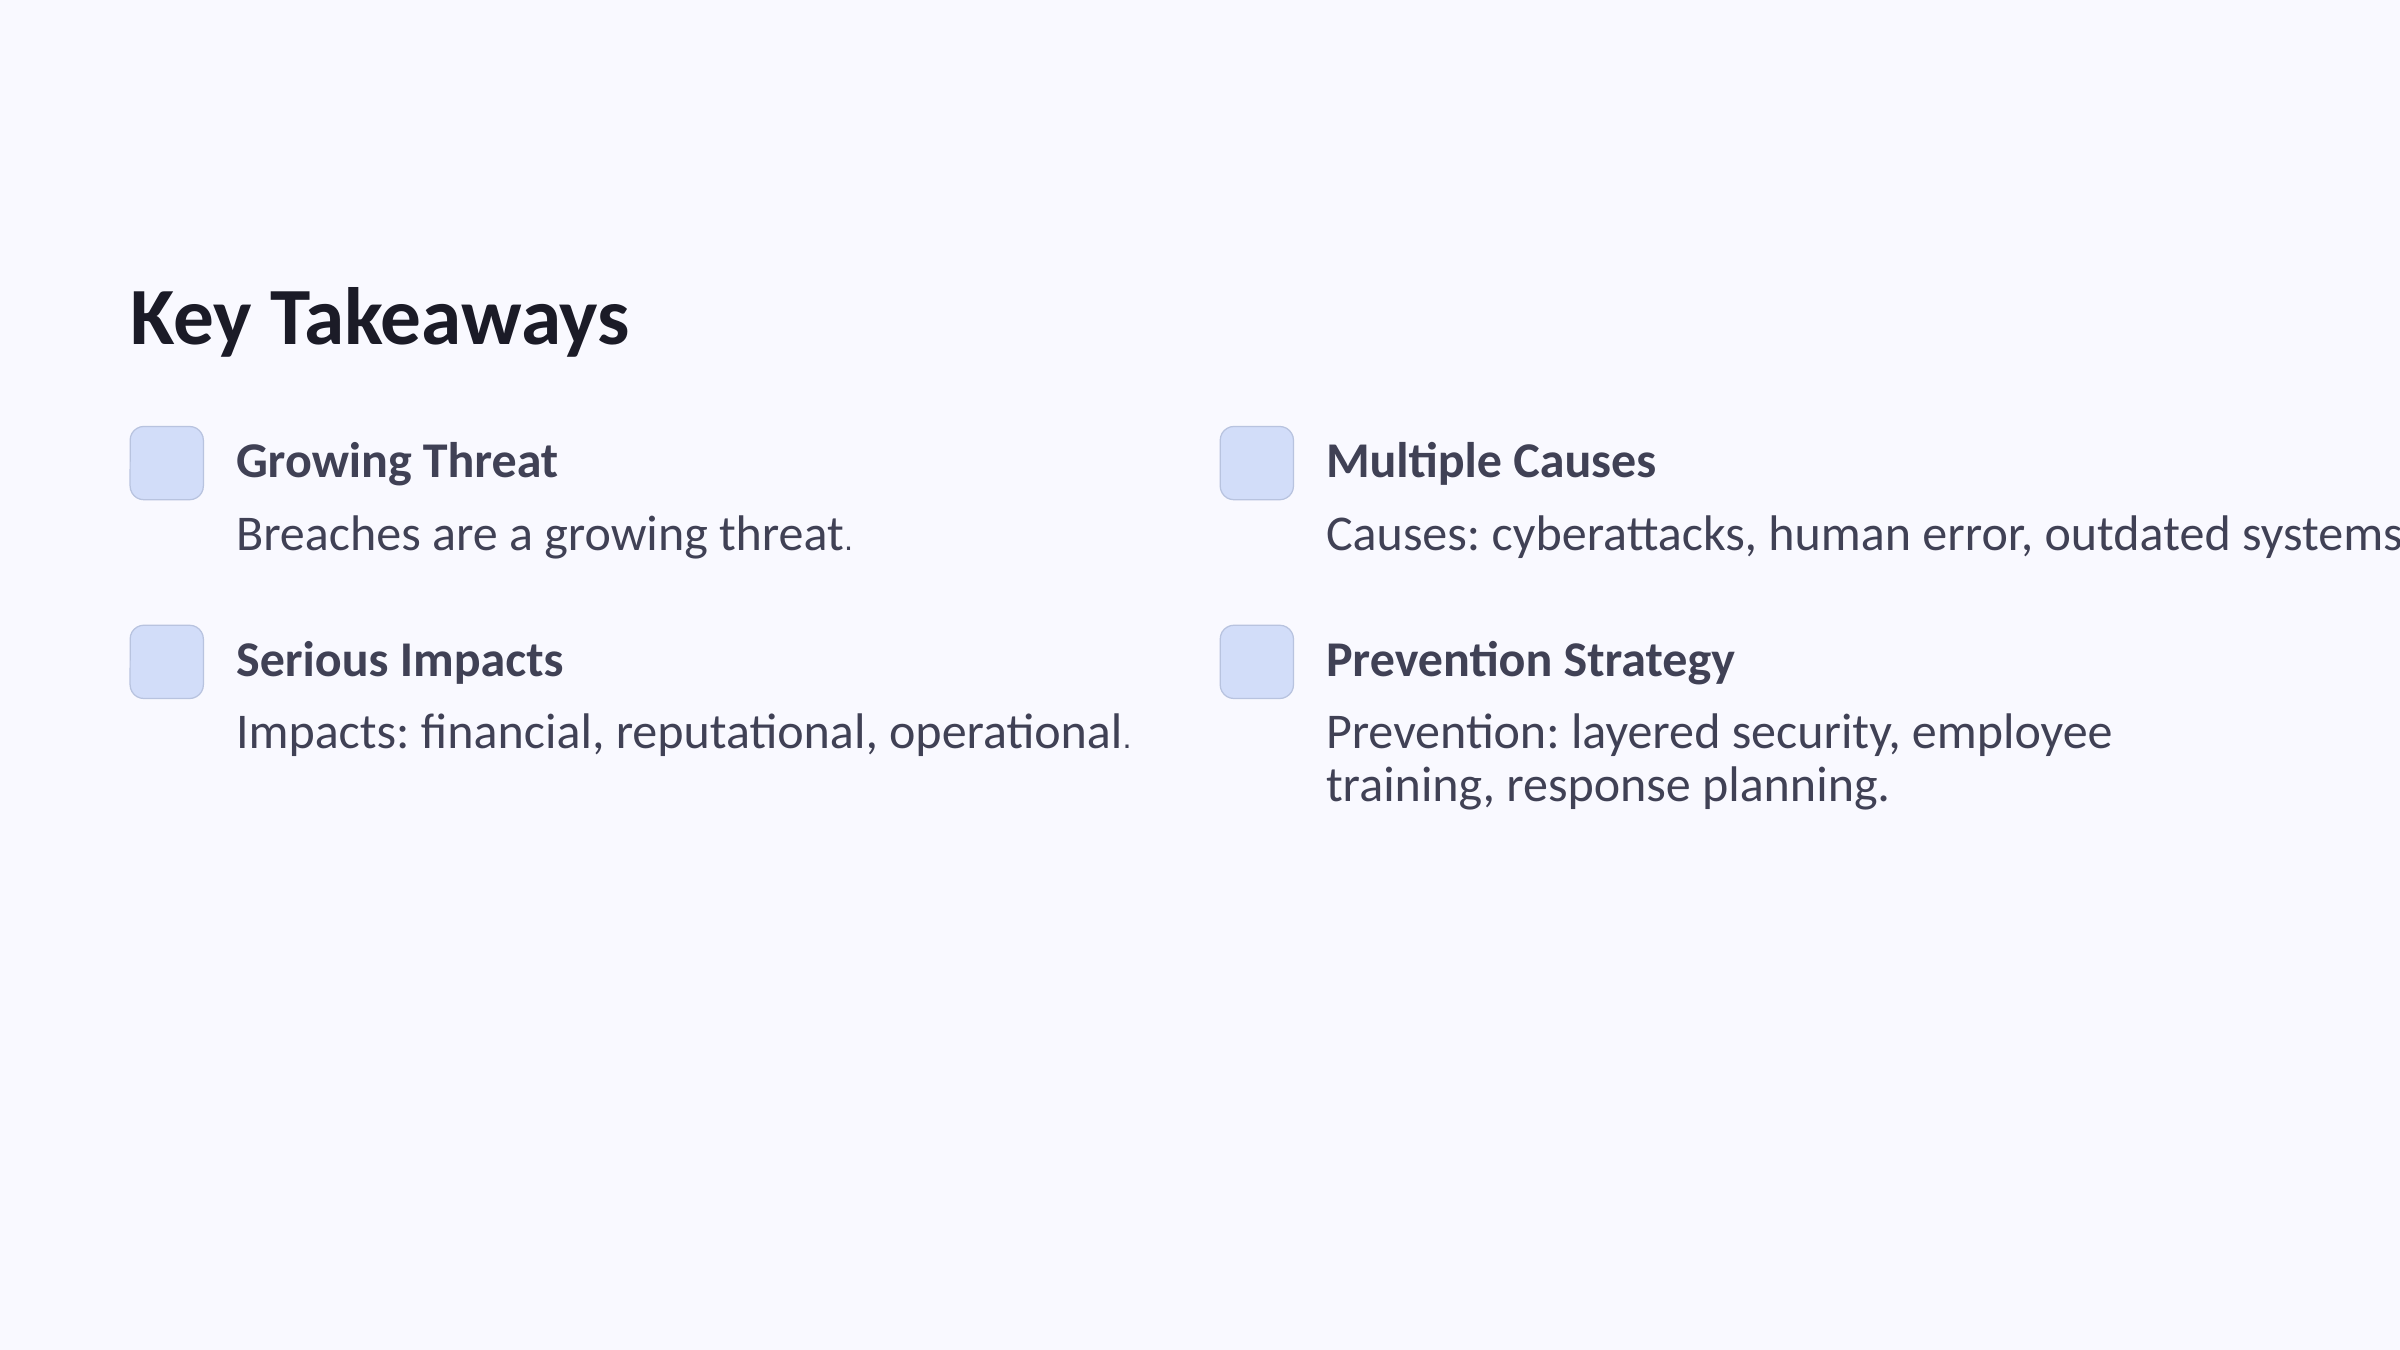

Key Takeaways

Growing Threat
Multiple Causes
Breaches are a growing threat.
Causes: cyberattacks, human error, outdated systems.

Serious Impacts
Prevention Strategy
Impacts: financial, reputational, operational.
Prevention: layered security, employee training, response planning.